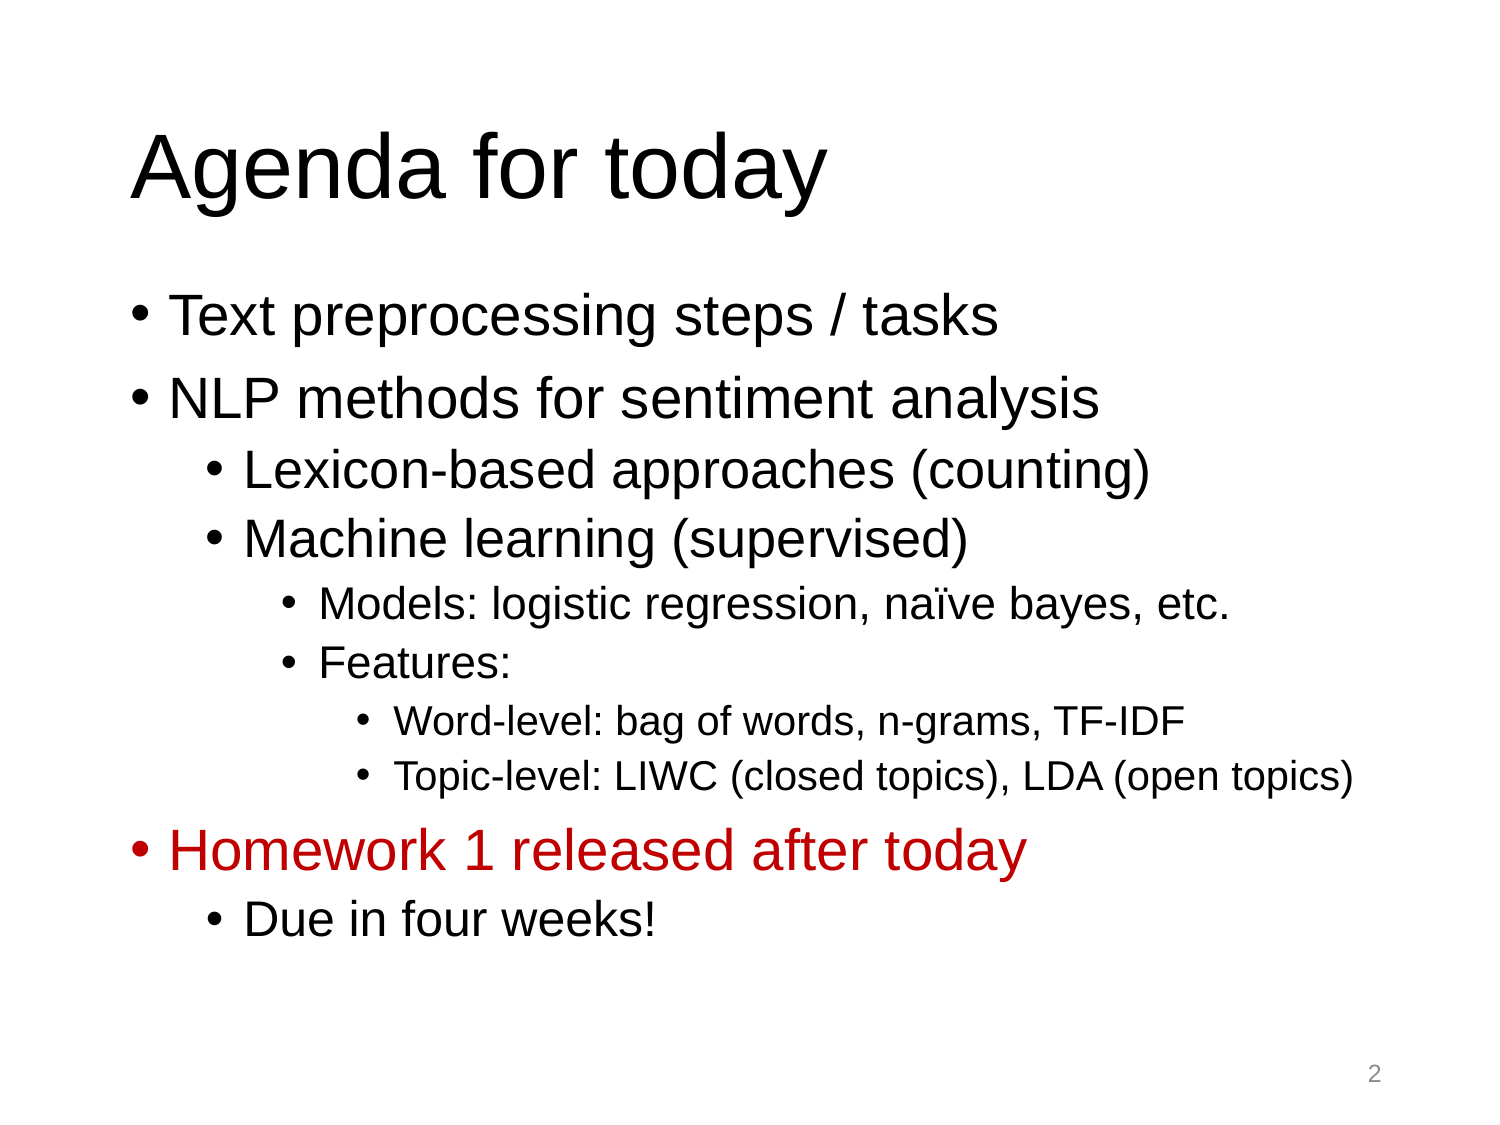

# Agenda for today
Text preprocessing steps / tasks
NLP methods for sentiment analysis
Lexicon-based approaches (counting)
Machine learning (supervised)
Models: logistic regression, naïve bayes, etc.
Features:
Word-level: bag of words, n-grams, TF-IDF
Topic-level: LIWC (closed topics), LDA (open topics)
Homework 1 released after today
Due in four weeks!
2